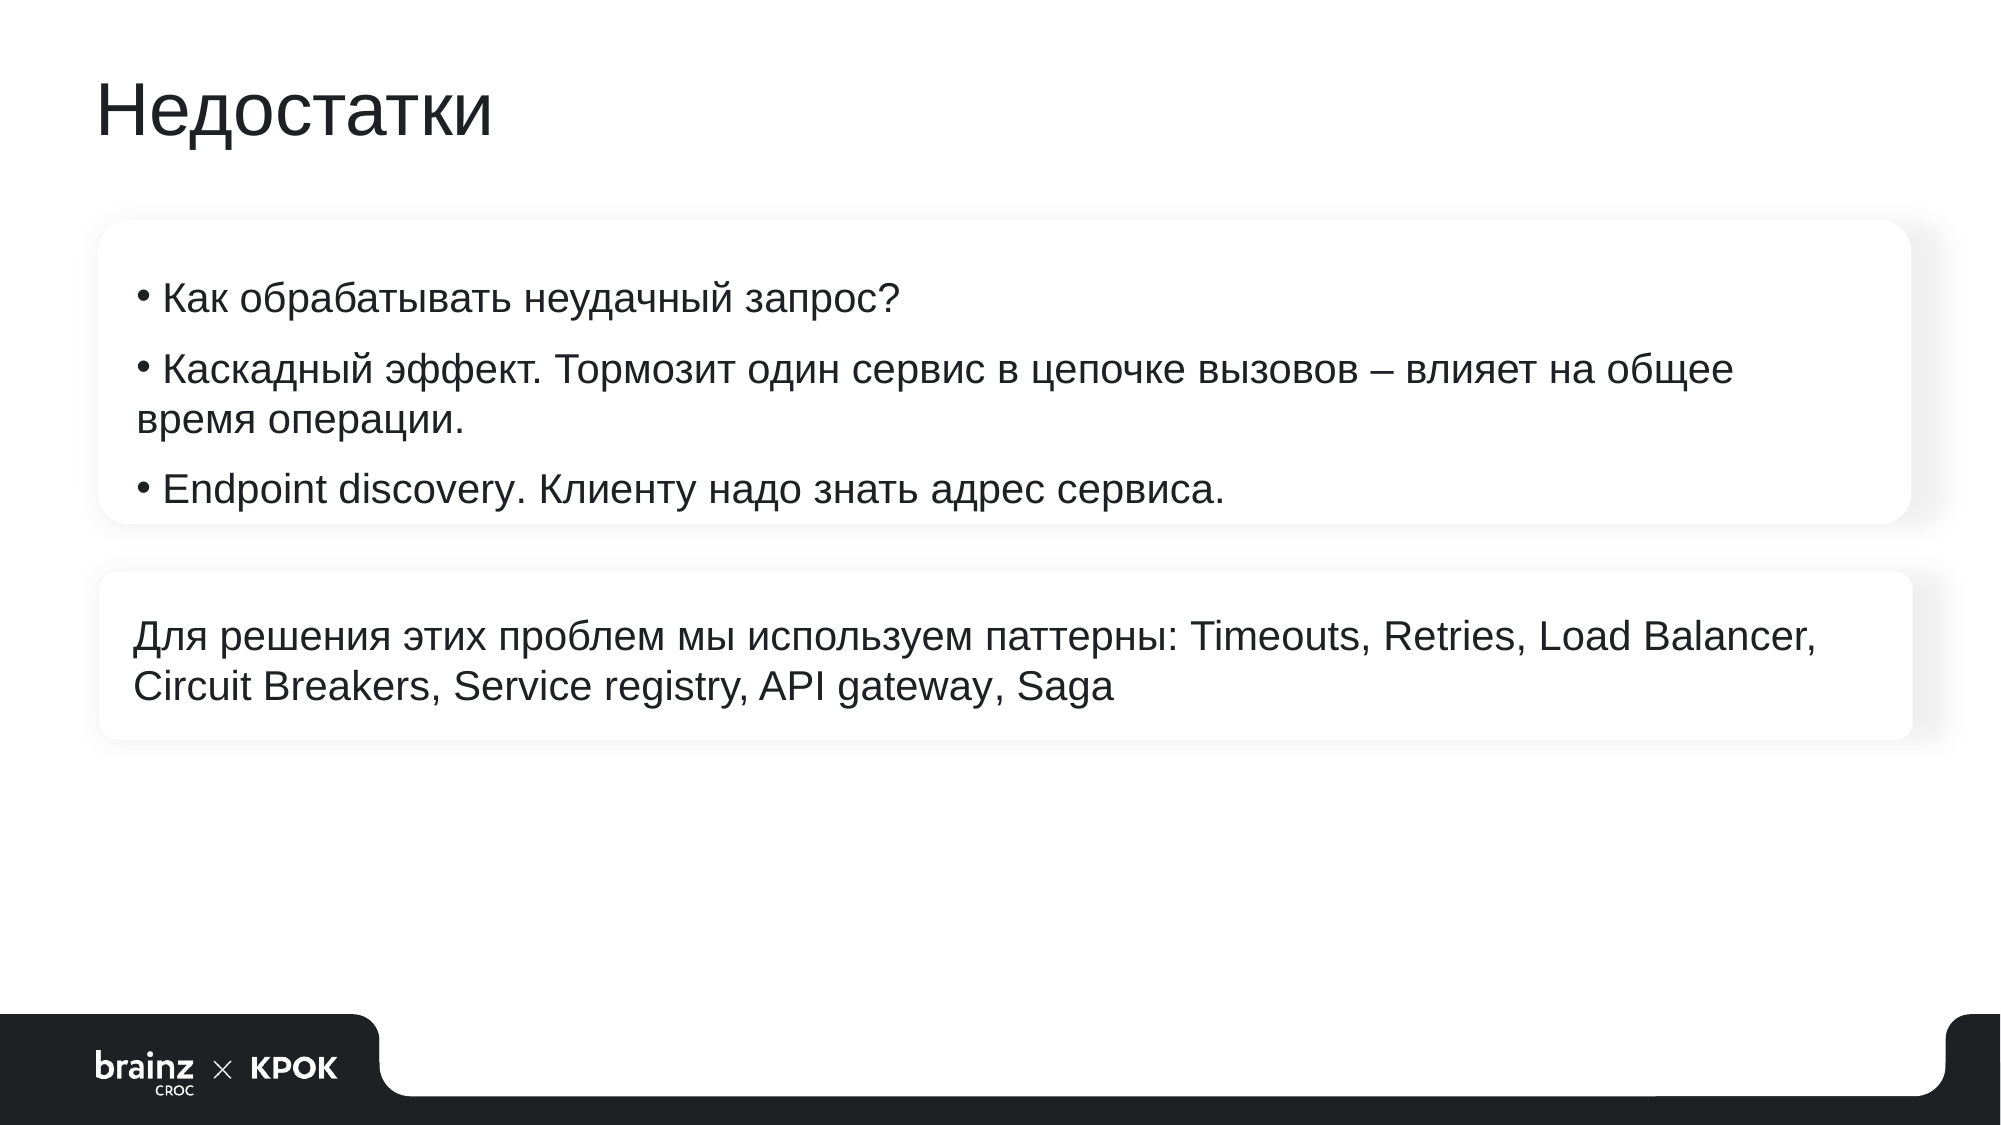

# Недостатки

 Как обрабатывать неудачный запрос?
 Каскадный эффект. Тормозит один сервис в цепочке вызовов – влияет на общее время операции.
 Endpoint discovery. Клиенту надо знать адрес сервиса.

Для решения этих проблем мы используем паттерны: Timeouts, Retries, Load Balancer, Circuit Breakers, Service registry, API gateway, Saga